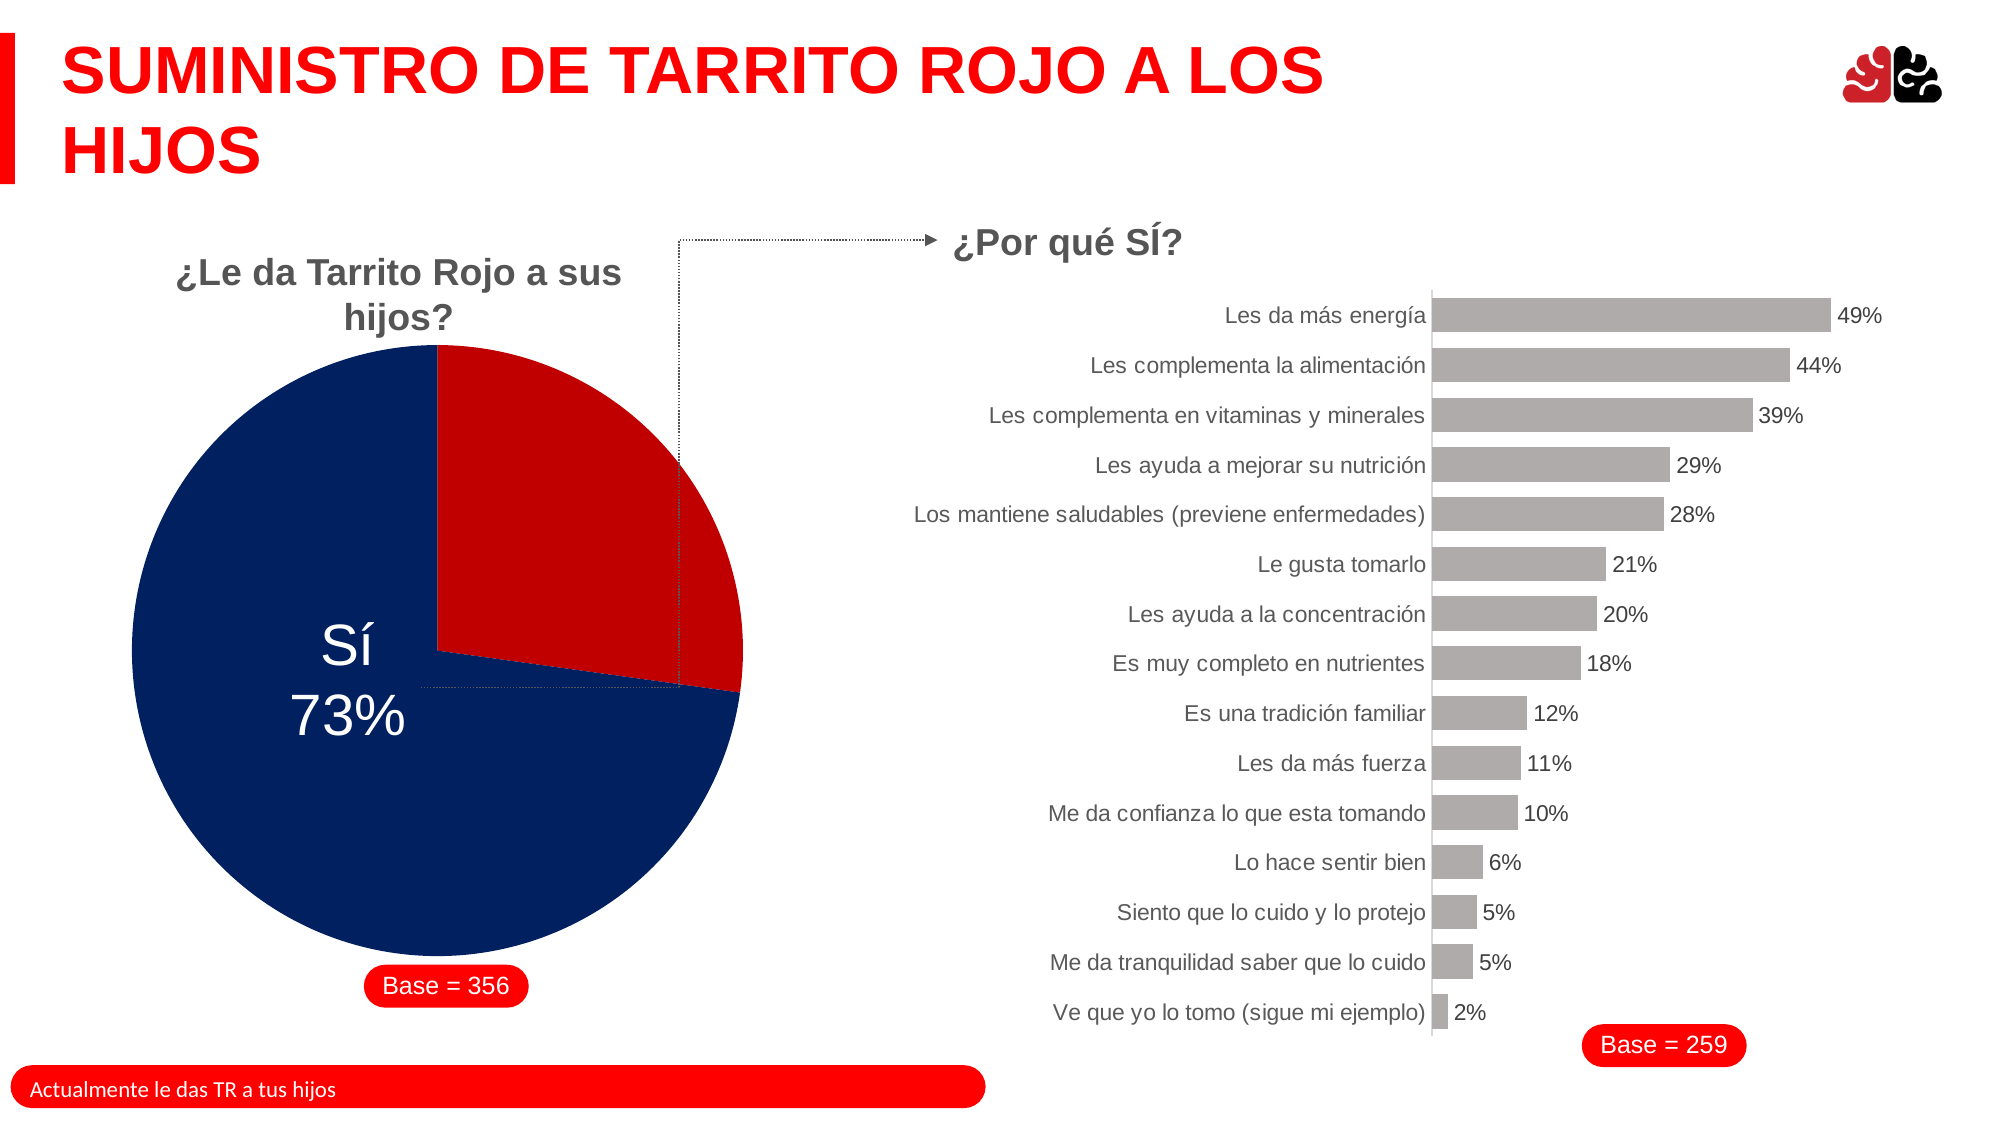

SUMINISTRO DE TARRITO ROJO A LOS HIJOS
¿Por qué SÍ?
¿Le da Tarrito Rojo a sus hijos?

### Chart

| Category | Serie 1 |
|---|---|
| Ve que yo lo tomo (sigue mi ejemplo) | 0.019 |
| Me da tranquilidad saber que lo cuido | 0.05 |
| Siento que lo cuido y lo protejo | 0.054 |
| Lo hace sentir bien | 0.062 |
| Me da confianza lo que esta tomando | 0.104 |
| Les da más fuerza | 0.108 |
| Es una tradición familiar | 0.116 |
| Es muy completo en nutrientes | 0.181 |
| Les ayuda a la concentración | 0.201 |
| Le gusta tomarlo | 0.212 |
| Los mantiene saludables (previene enfermedades) | 0.282 |
| Les ayuda a mejorar su nutrición | 0.29 |
| Les complementa en vitaminas y minerales | 0.39 |
| Les complementa la alimentación | 0.436 |
| Les da más energía | 0.486 |

### Chart

| Category | Sales |
|---|---|
| No | 0.272 |
| SÍ | 0.728 |
Sí
73%
Base = 356

Base = 259

Actualmente le das TR a tus hijos